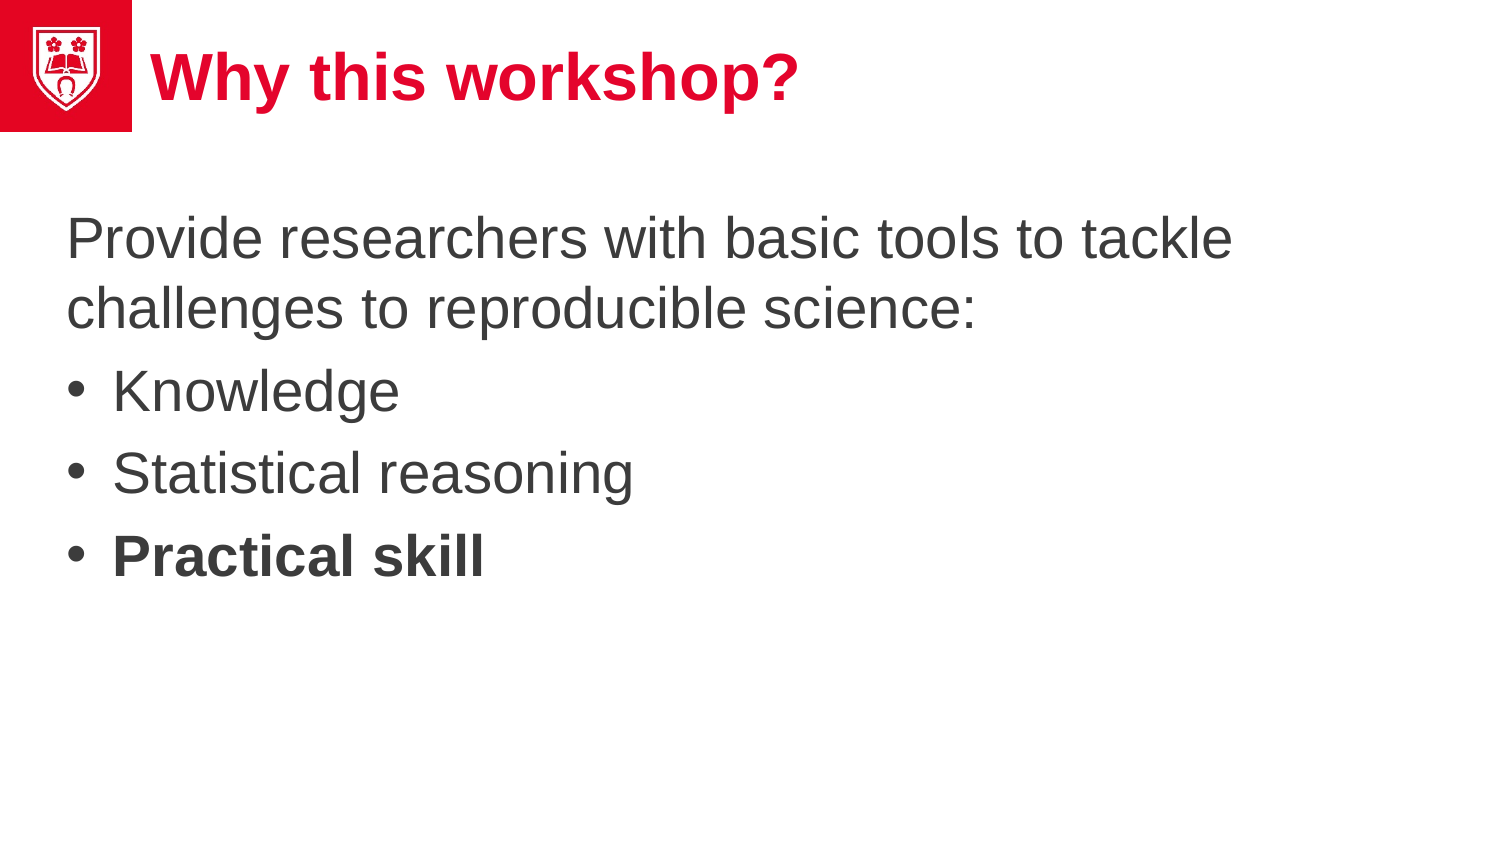

# Why this workshop?
Provide researchers with basic tools to tackle challenges to reproducible science:
Knowledge
Statistical reasoning
Practical skill